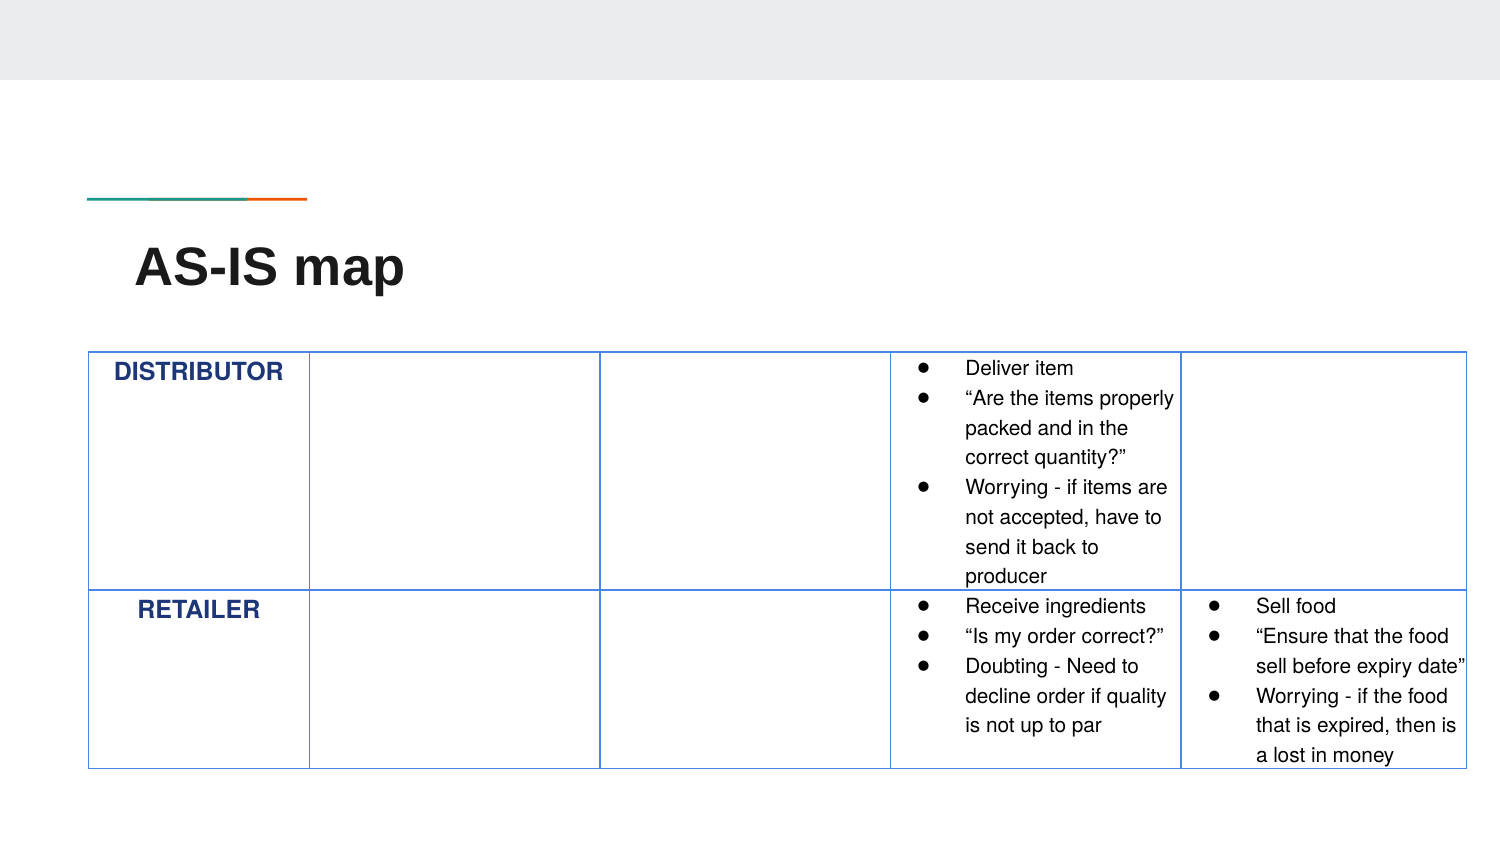

# AS-IS map

| DISTRIBUTOR |  |  | Deliver item “Are the items properly packed and in the correct quantity?” Worrying - if items are not accepted, have to send it back to producer |  |
| --- | --- | --- | --- | --- |
| RETAILER |  |  | Receive ingredients “Is my order correct?” Doubting - Need to decline order if quality is not up to par | Sell food “Ensure that the food sell before expiry date” Worrying - if the food that is expired, then is a lost in money |